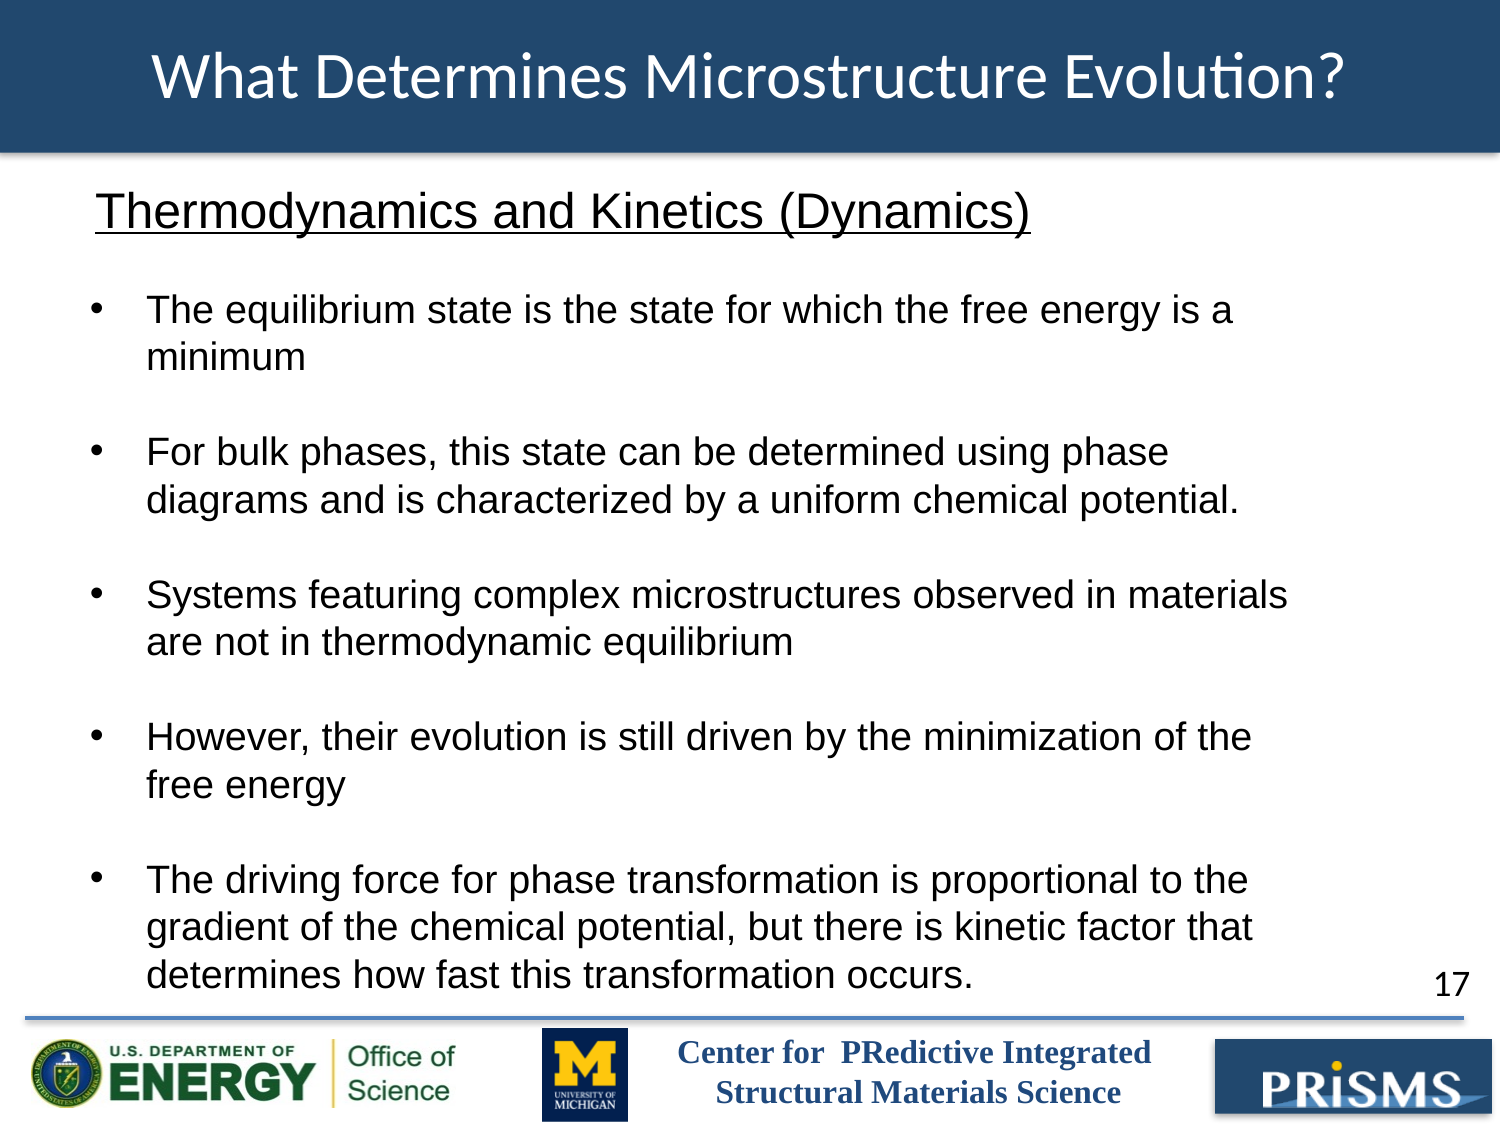

# What Determines Microstructure Evolution?
Thermodynamics and Kinetics (Dynamics)
The equilibrium state is the state for which the free energy is a minimum

For bulk phases, this state can be determined using phase diagrams and is characterized by a uniform chemical potential.

Systems featuring complex microstructures observed in materials are not in thermodynamic equilibrium

However, their evolution is still driven by the minimization of the free energy

The driving force for phase transformation is proportional to the gradient of the chemical potential, but there is kinetic factor that determines how fast this transformation occurs.
17